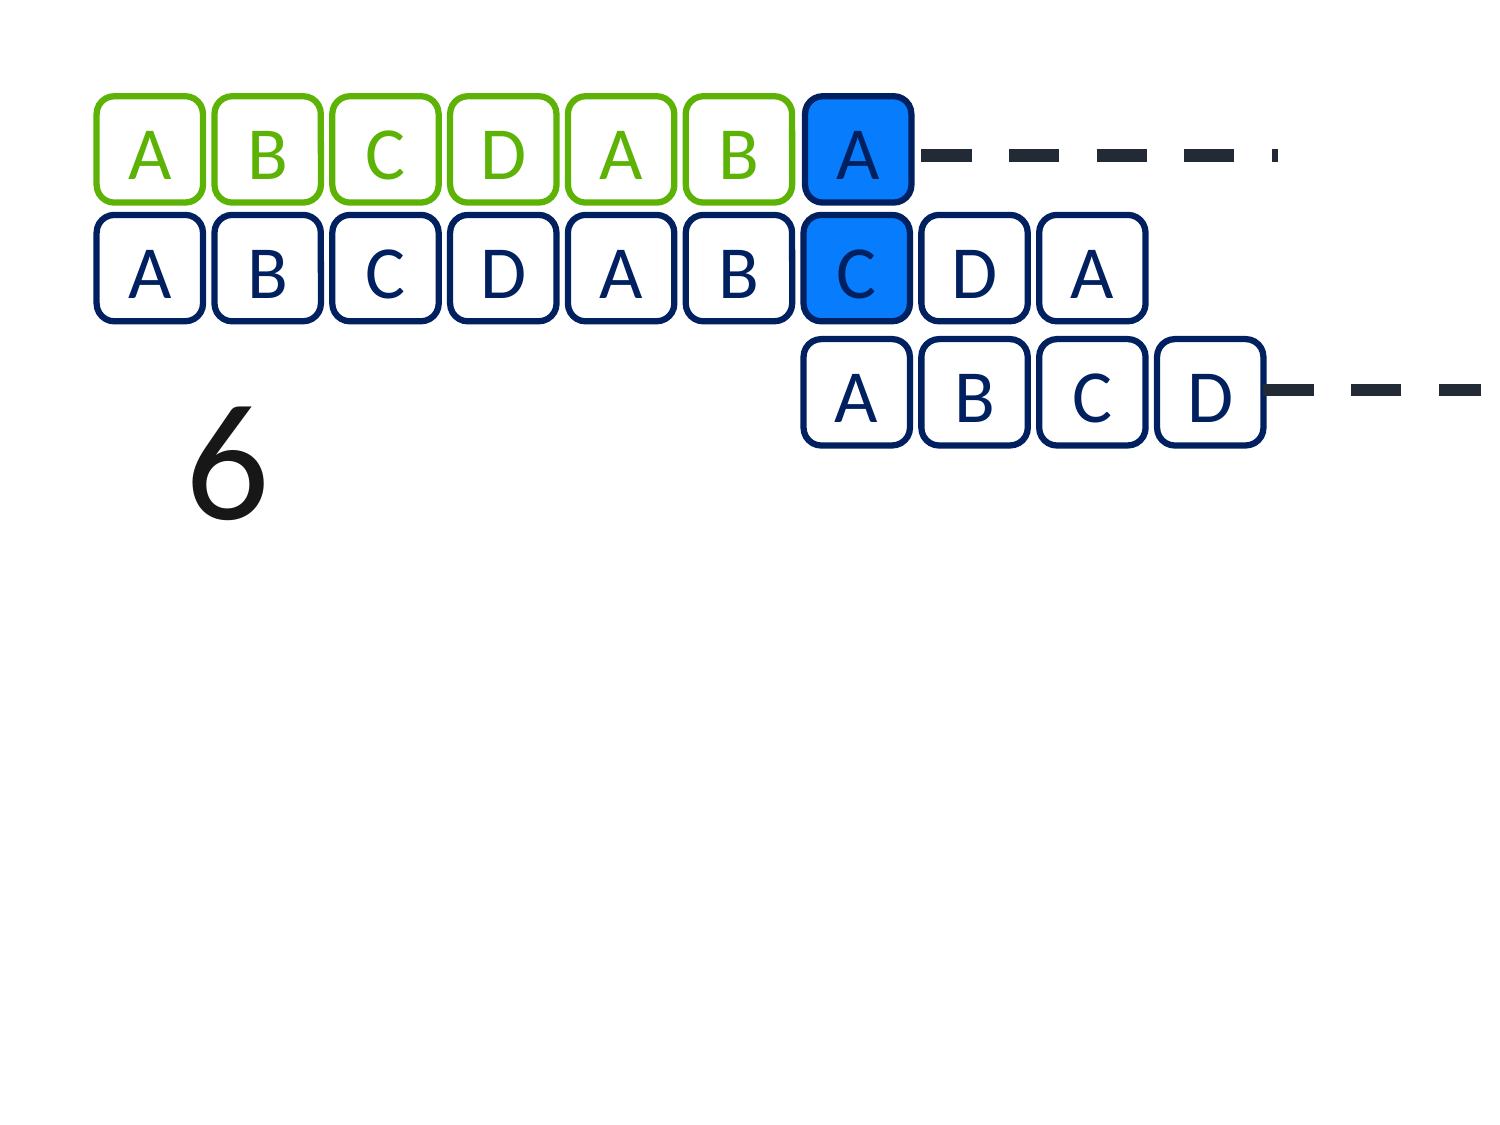

A
B
C
D
A
B
A
A
B
C
D
A
B
C
D
A
A
B
C
D
6